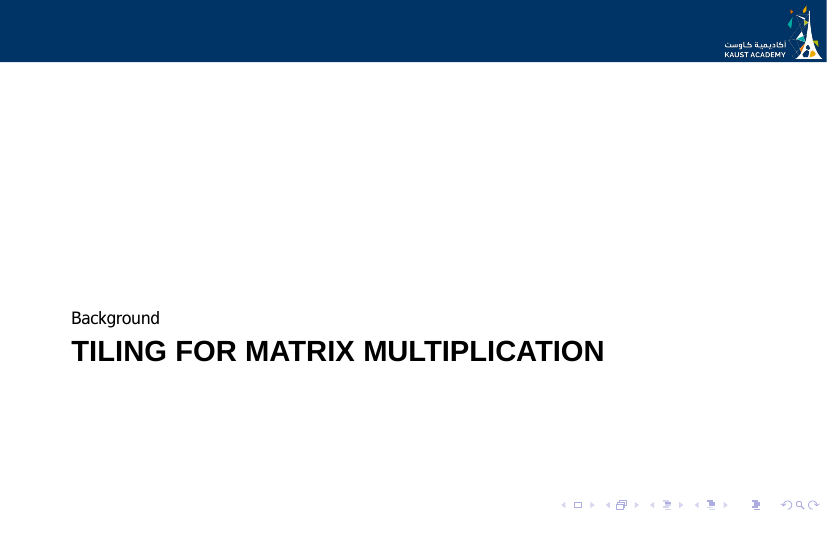

8
# Background
TILING FOR MATRIX MULTIPLICATION